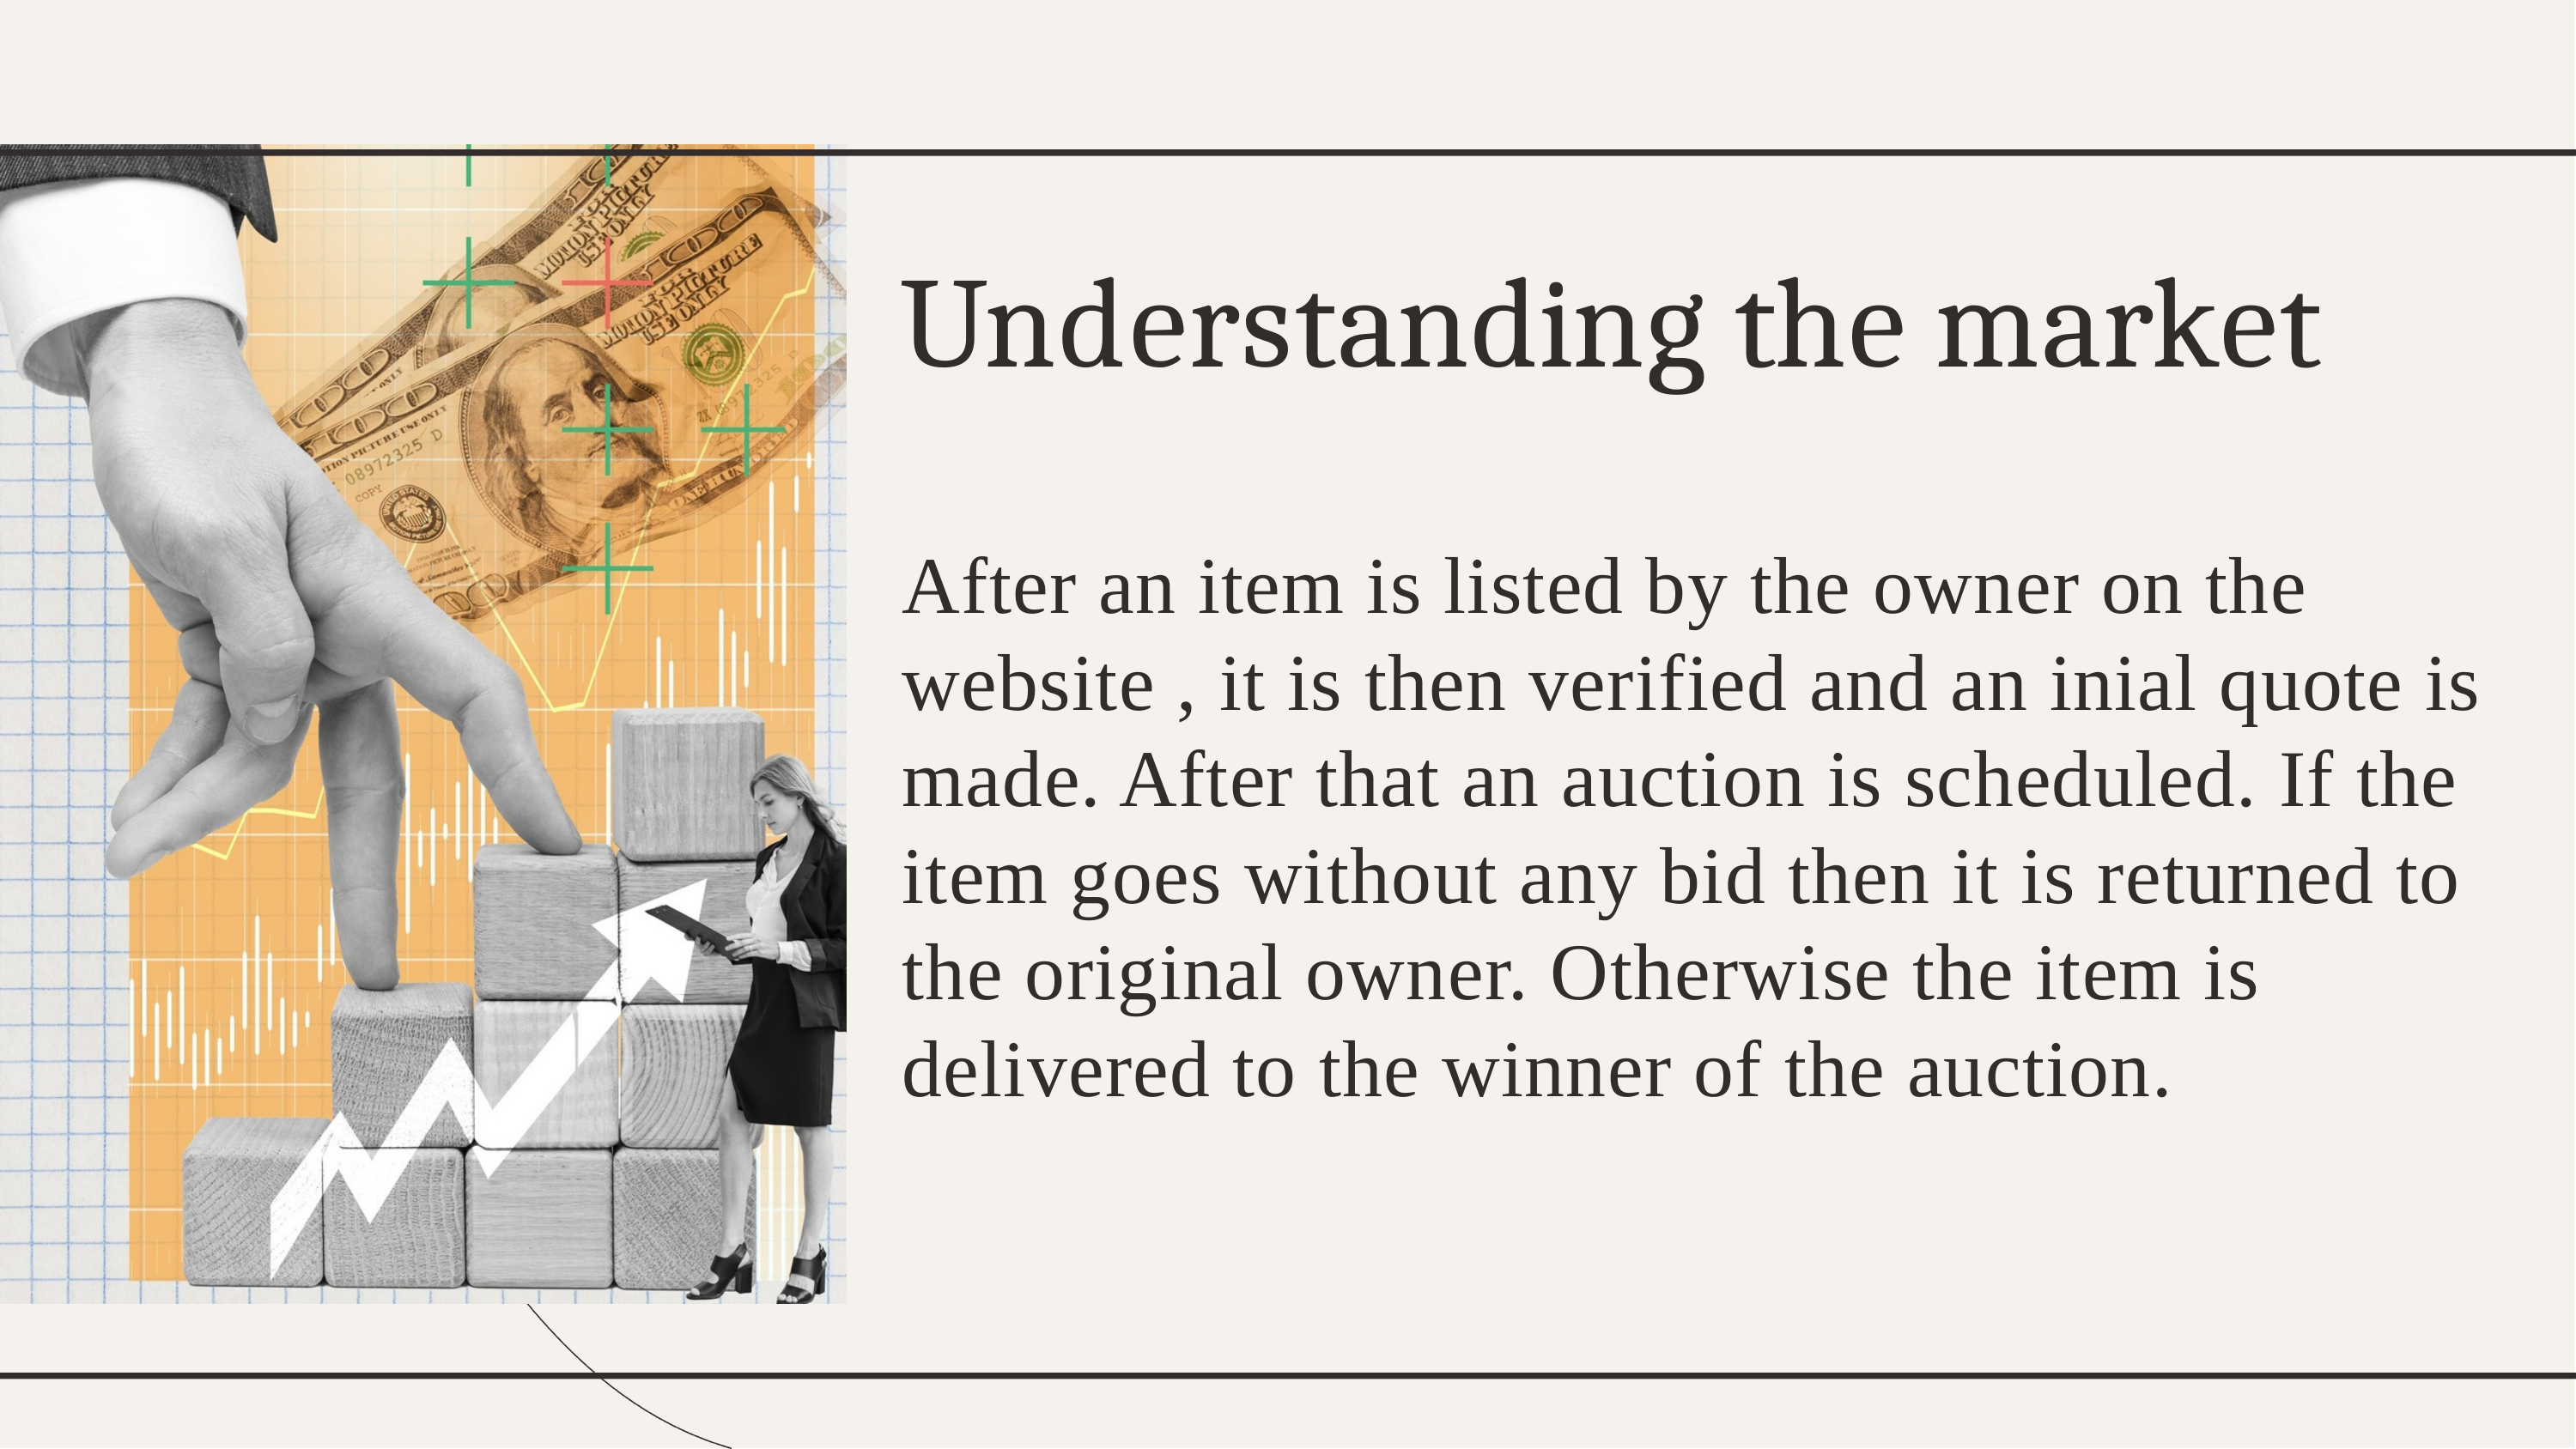

Understanding the market
After an item is listed by the owner on the website , it is then verified and an inial quote is made. After that an auction is scheduled. If the item goes without any bid then it is returned to the original owner. Otherwise the item is delivered to the winner of the auction.